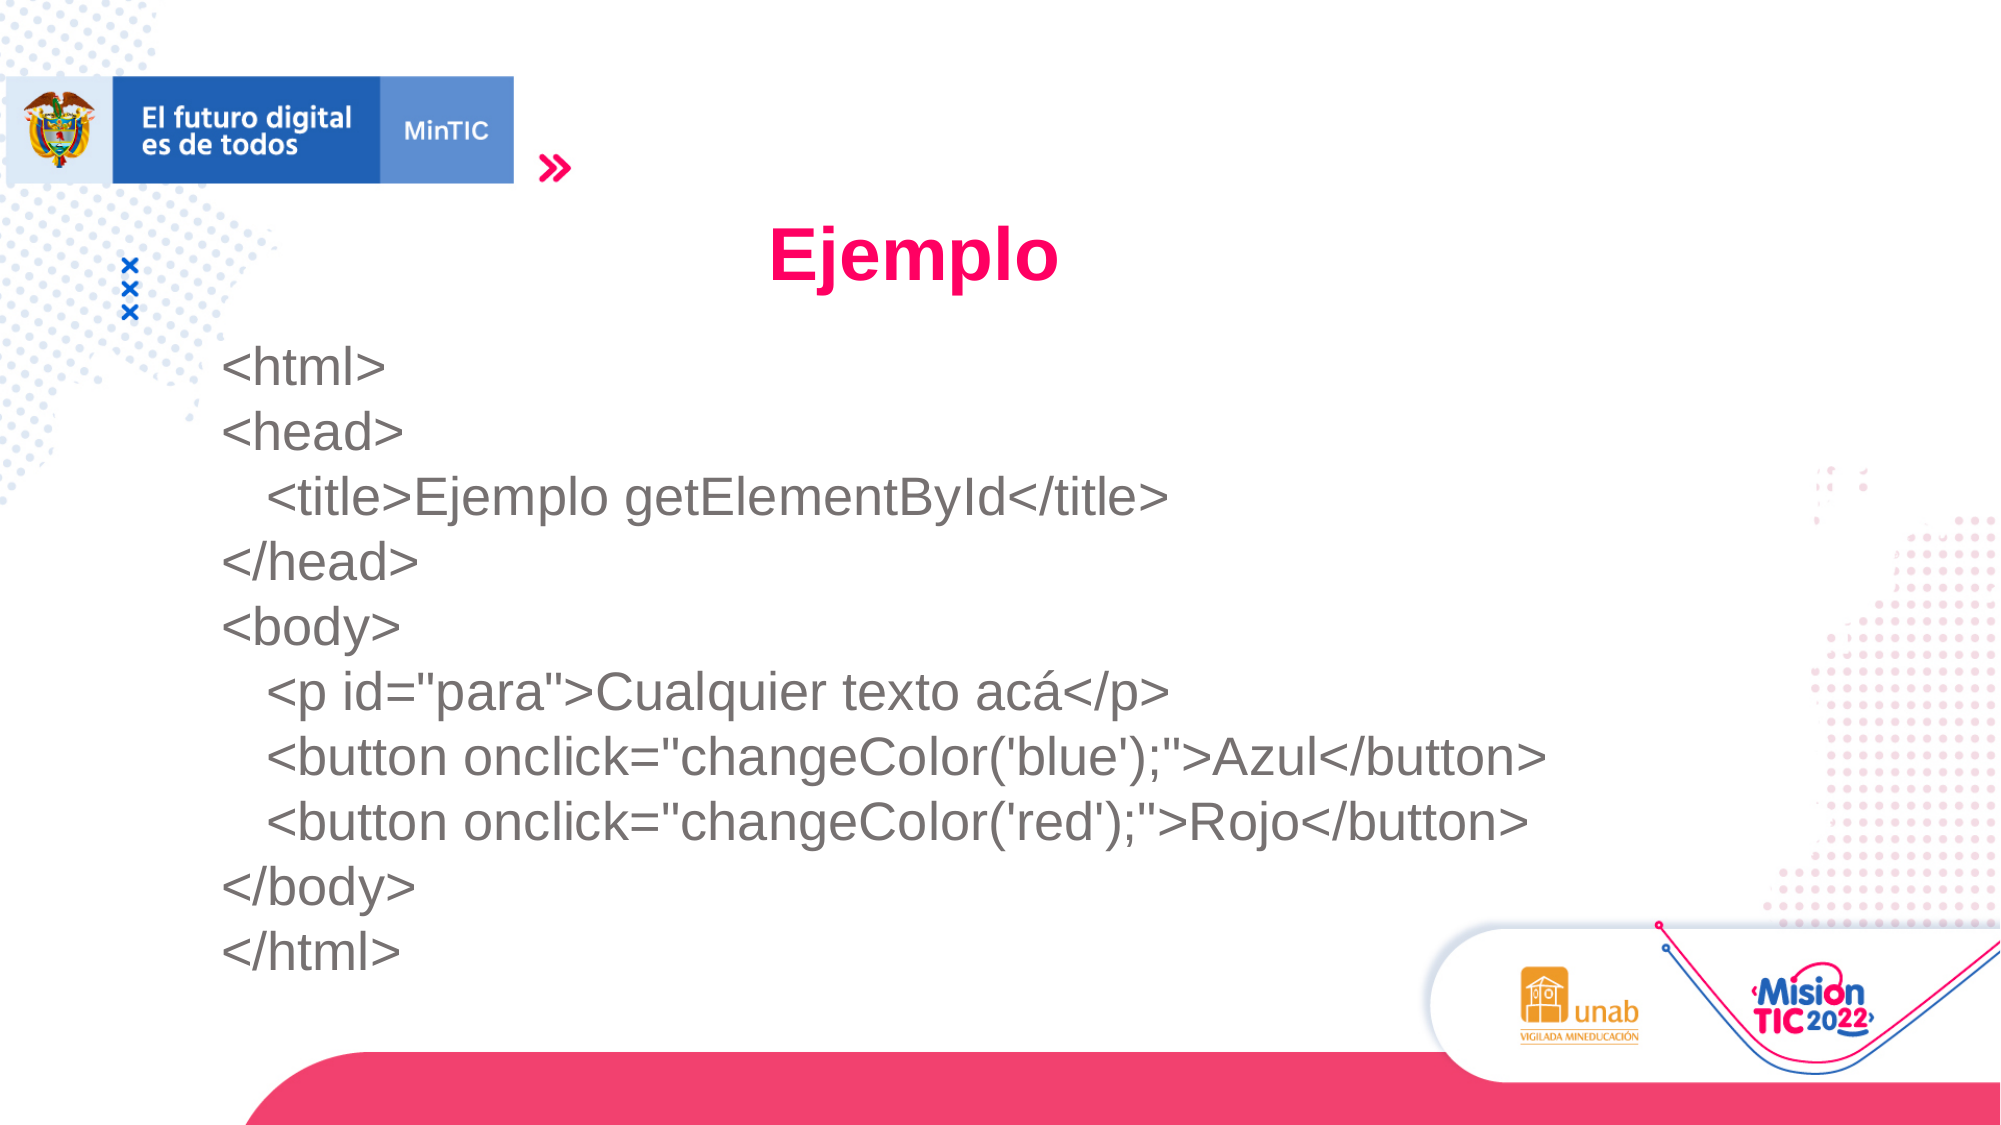

Ejemplo
<html>
<head>
   <title>Ejemplo getElementById</title>
</head>
<body>
   <p id="para">Cualquier texto acá</p>
   <button onclick="changeColor('blue');">Azul</button>
   <button onclick="changeColor('red');">Rojo</button>
</body>
</html>